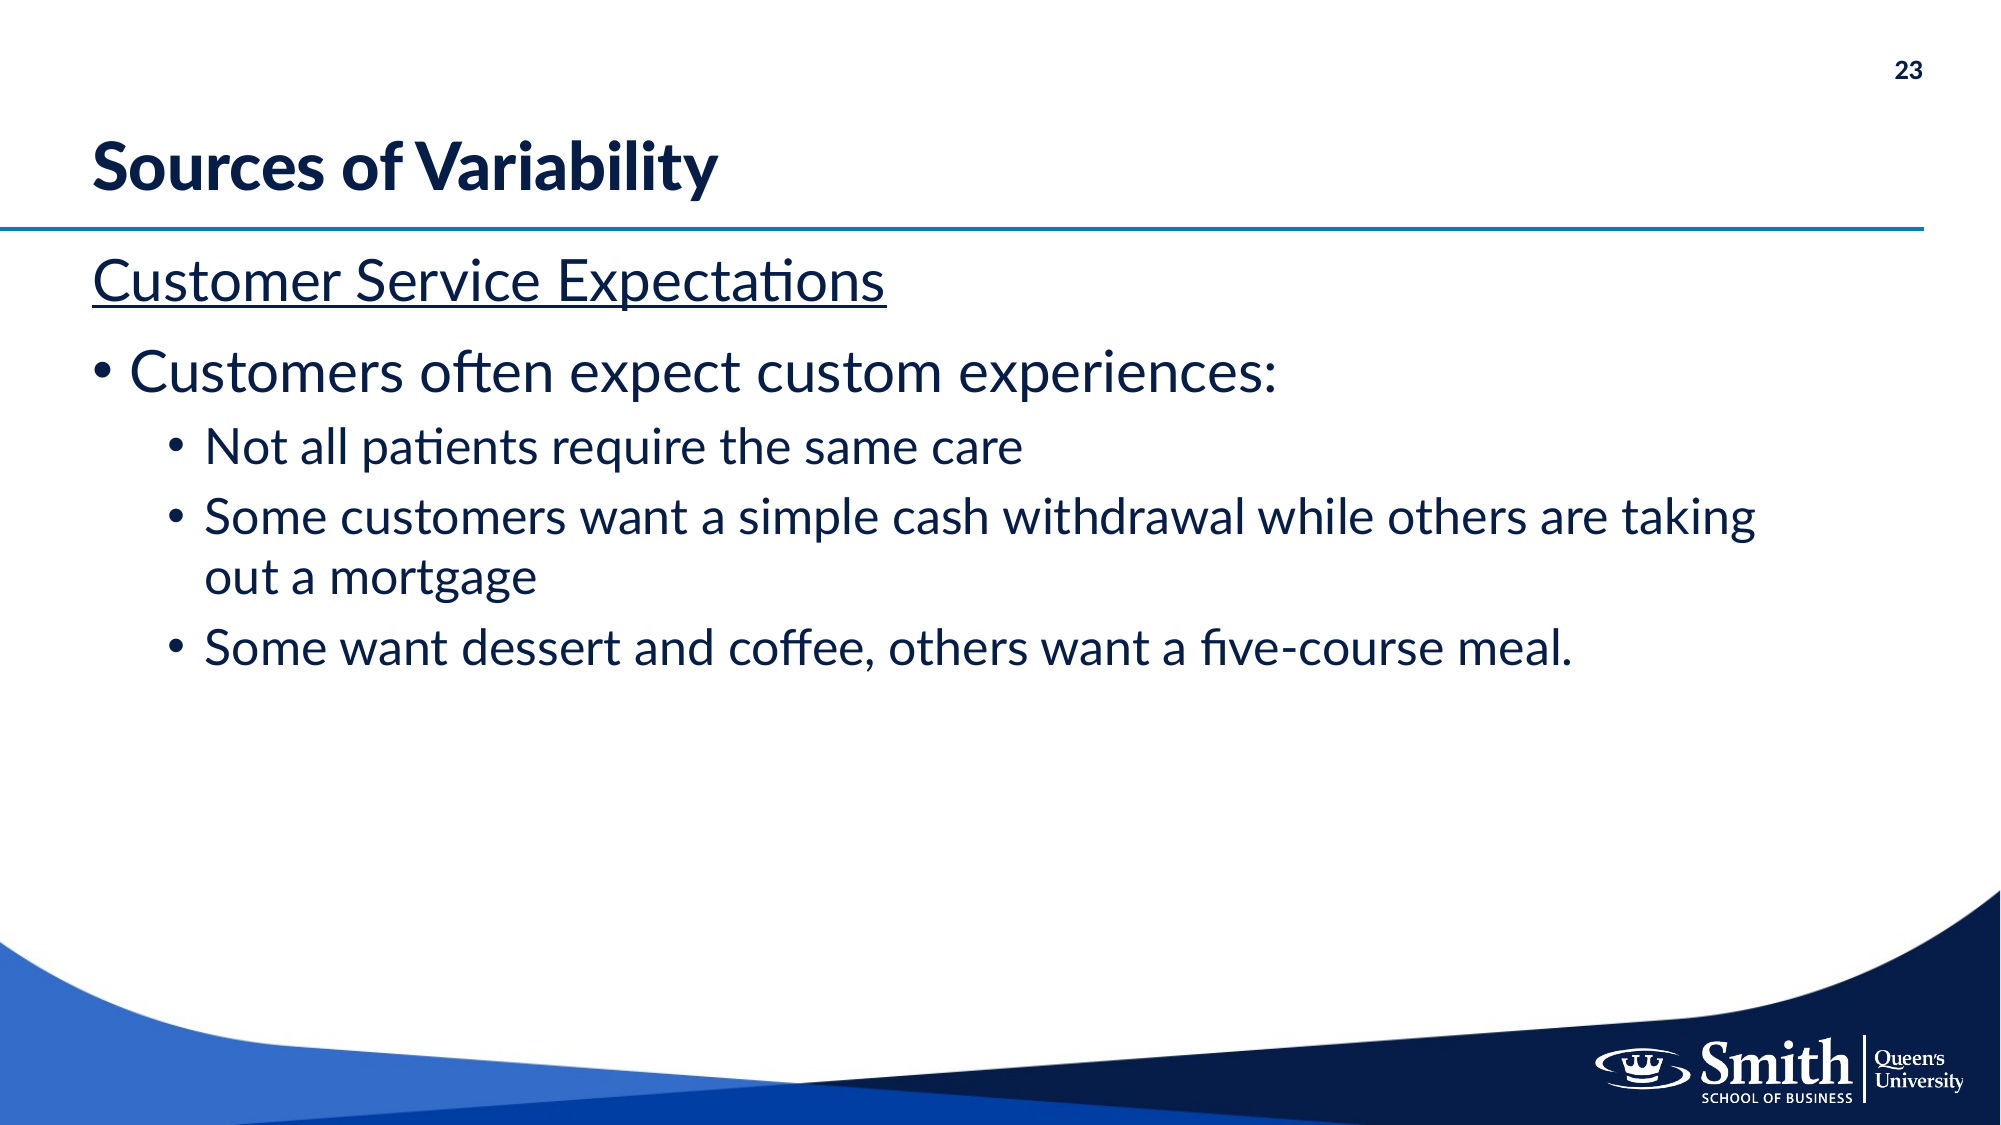

# Sources of Variability
Customer Service Expectations
Customers often expect custom experiences:
Not all patients require the same care
Some customers want a simple cash withdrawal while others are taking out a mortgage
Some want dessert and coffee, others want a five-course meal.